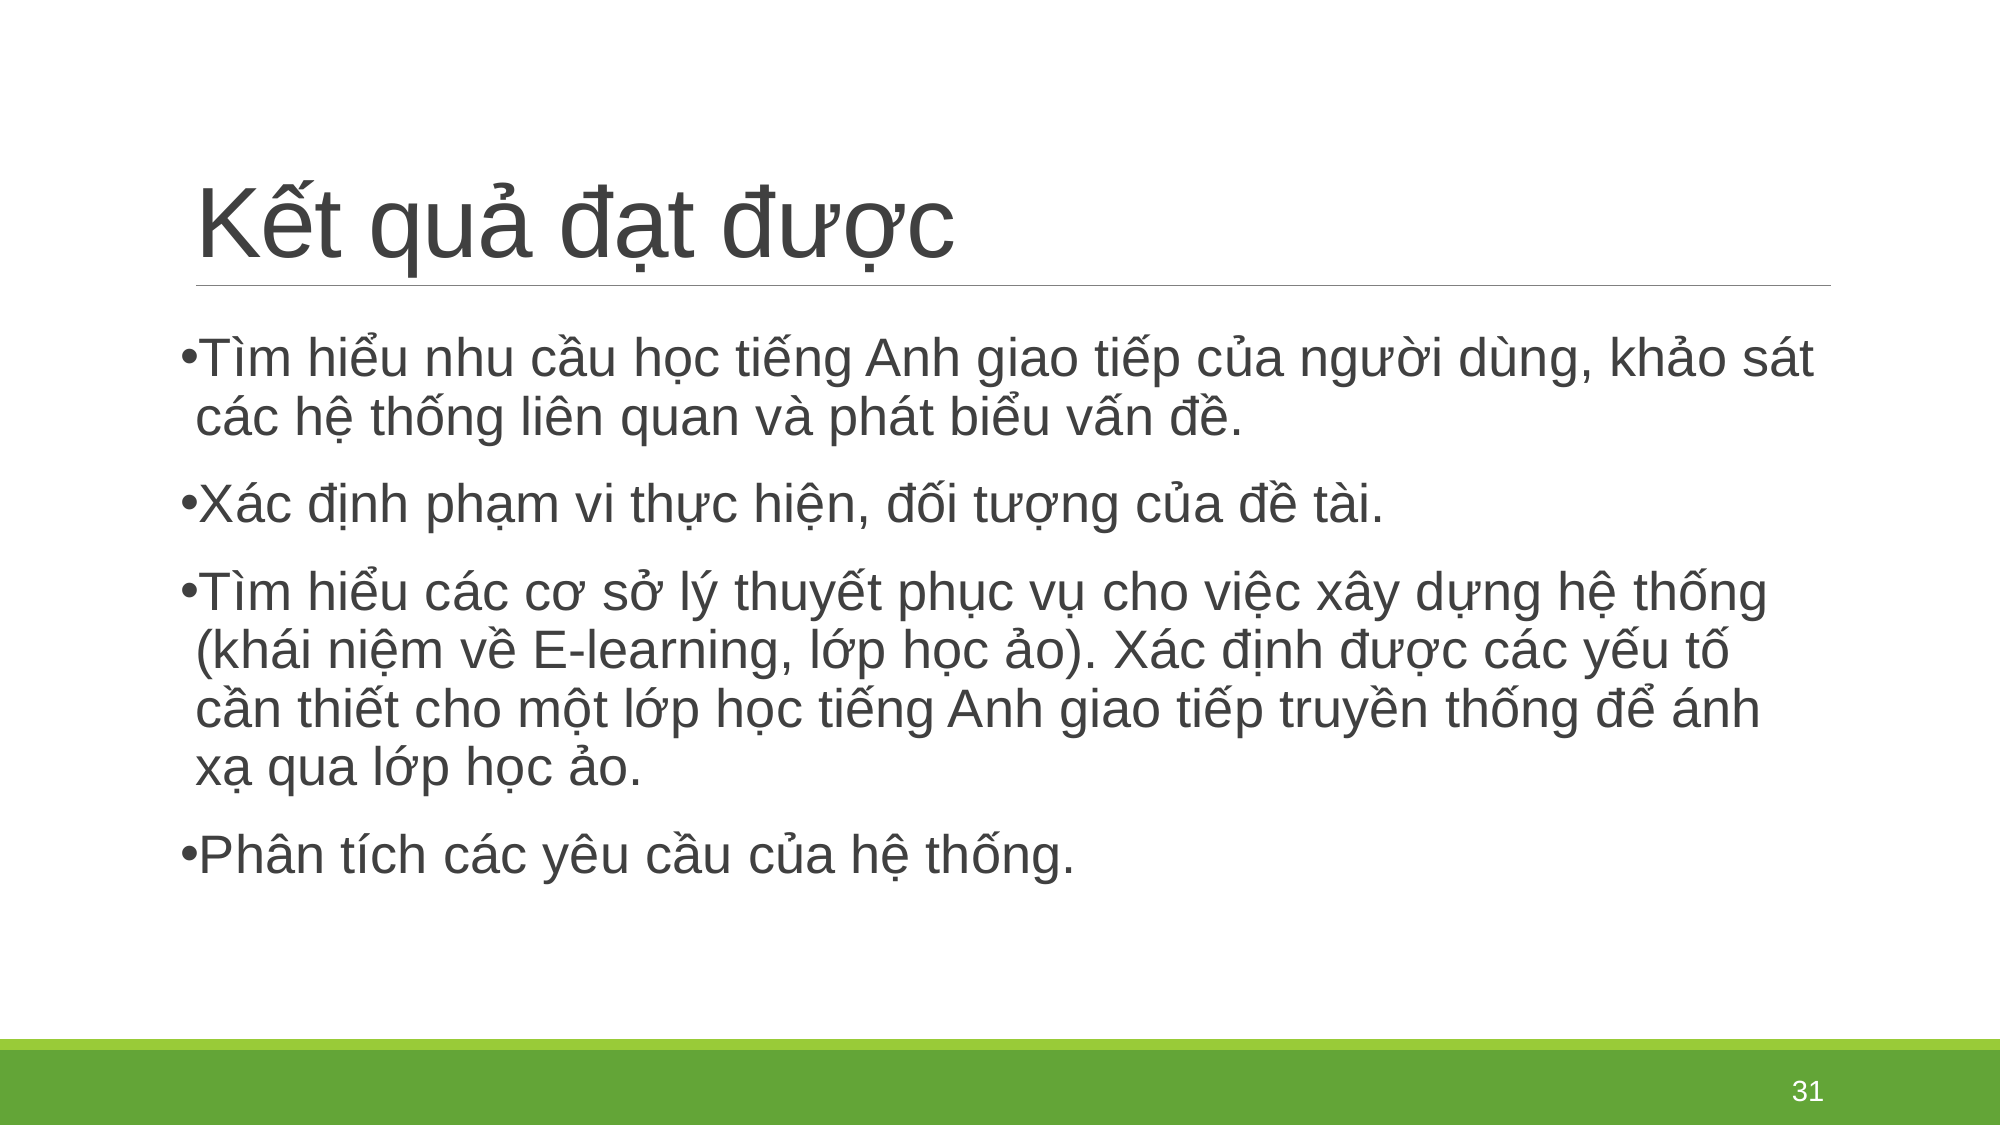

# Kết quả đạt được
Tìm hiểu nhu cầu học tiếng Anh giao tiếp của người dùng, khảo sát các hệ thống liên quan và phát biểu vấn đề.
Xác định phạm vi thực hiện, đối tượng của đề tài.
Tìm hiểu các cơ sở lý thuyết phục vụ cho việc xây dựng hệ thống (khái niệm về E-learning, lớp học ảo). Xác định được các yếu tố cần thiết cho một lớp học tiếng Anh giao tiếp truyền thống để ánh xạ qua lớp học ảo.
Phân tích các yêu cầu của hệ thống.
31